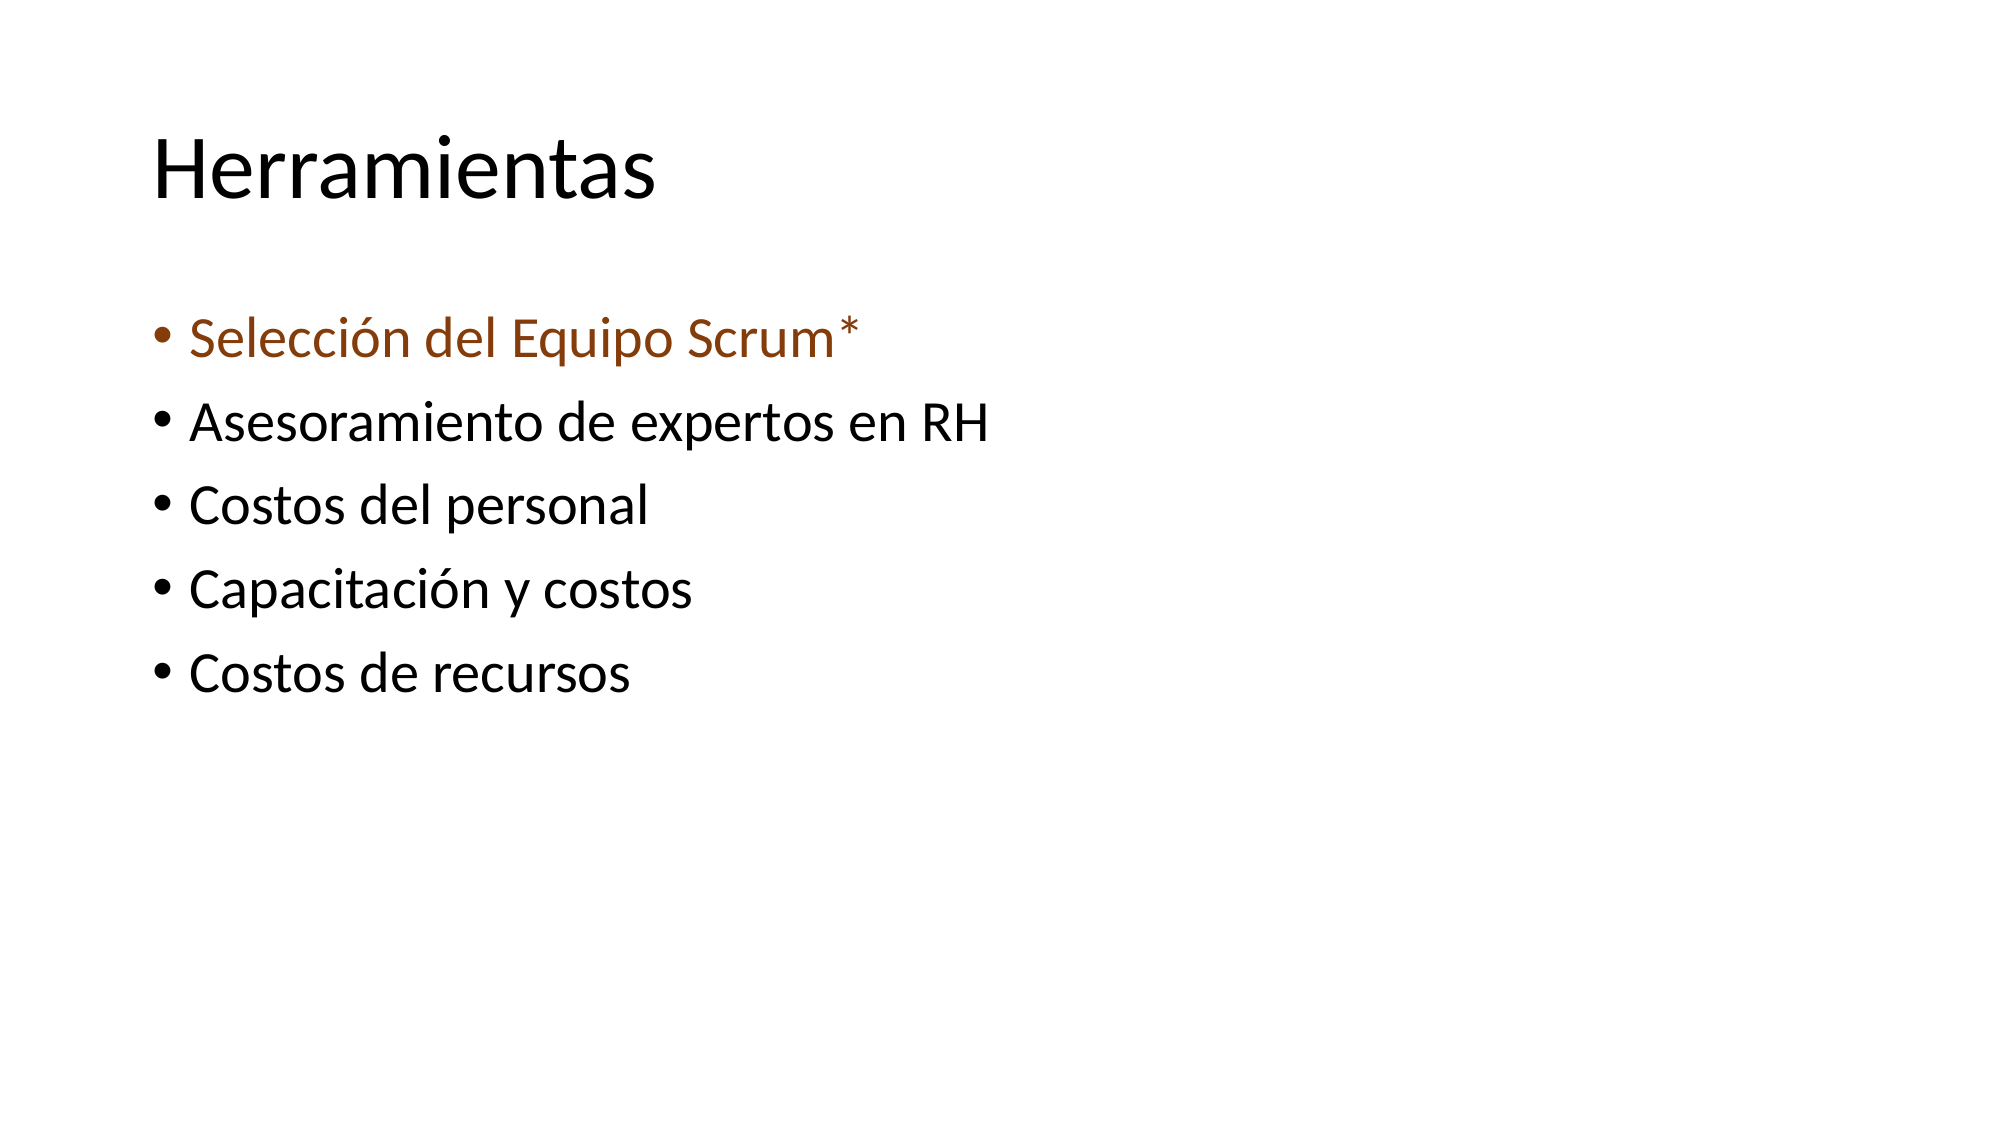

# Herramientas
Selección del Equipo Scrum*
Asesoramiento de expertos en RH
Costos del personal
Capacitación y costos
Costos de recursos